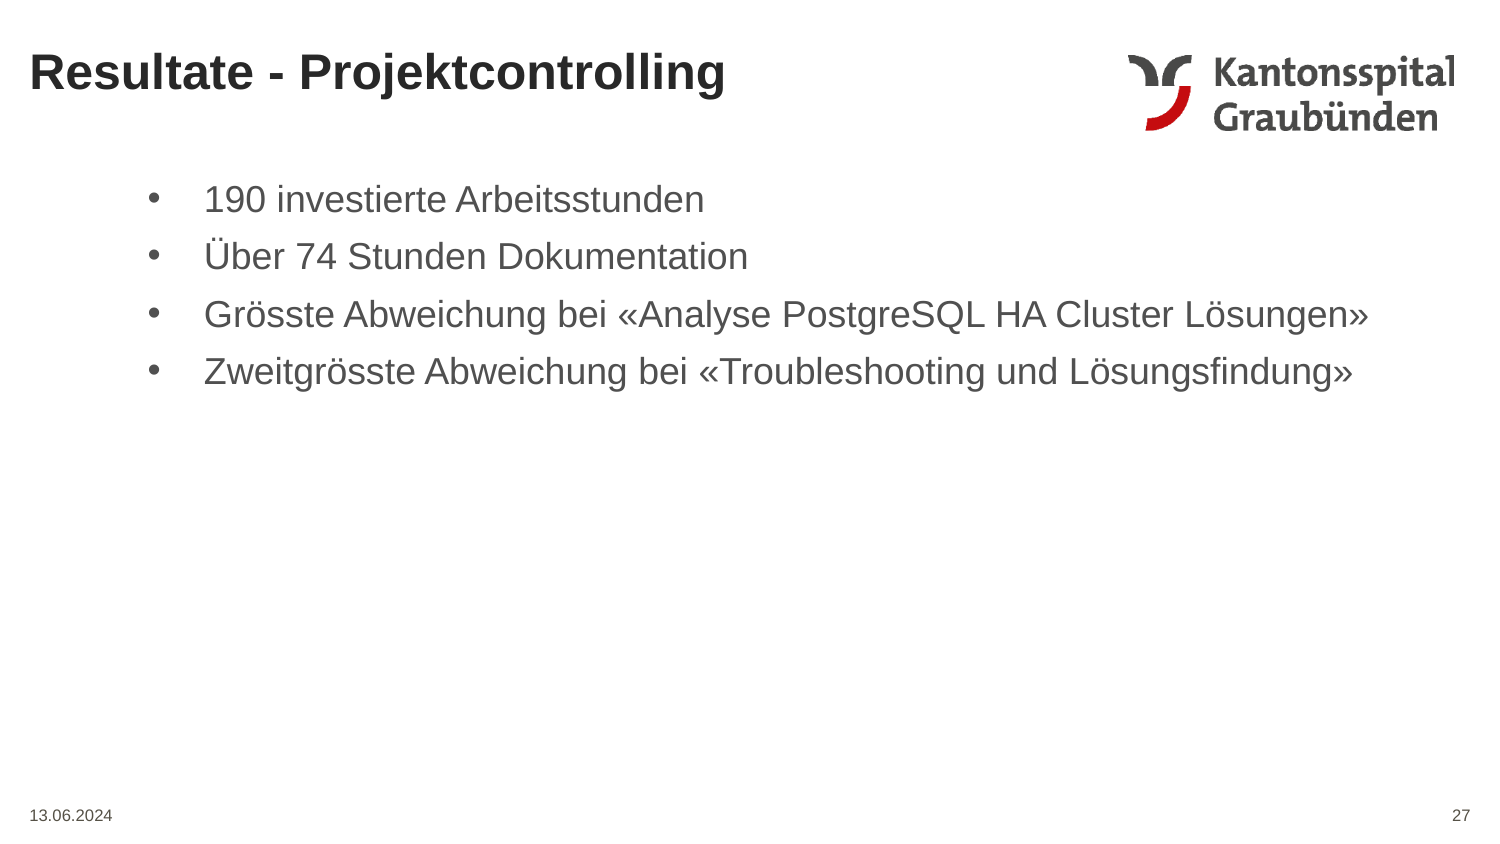

Resultate - Projektcontrolling
190 investierte Arbeitsstunden
Über 74 Stunden Dokumentation
Grösste Abweichung bei «Analyse PostgreSQL HA Cluster Lösungen»
Zweitgrösste Abweichung bei «Troubleshooting und Lösungsfindung»
27
13.06.2024